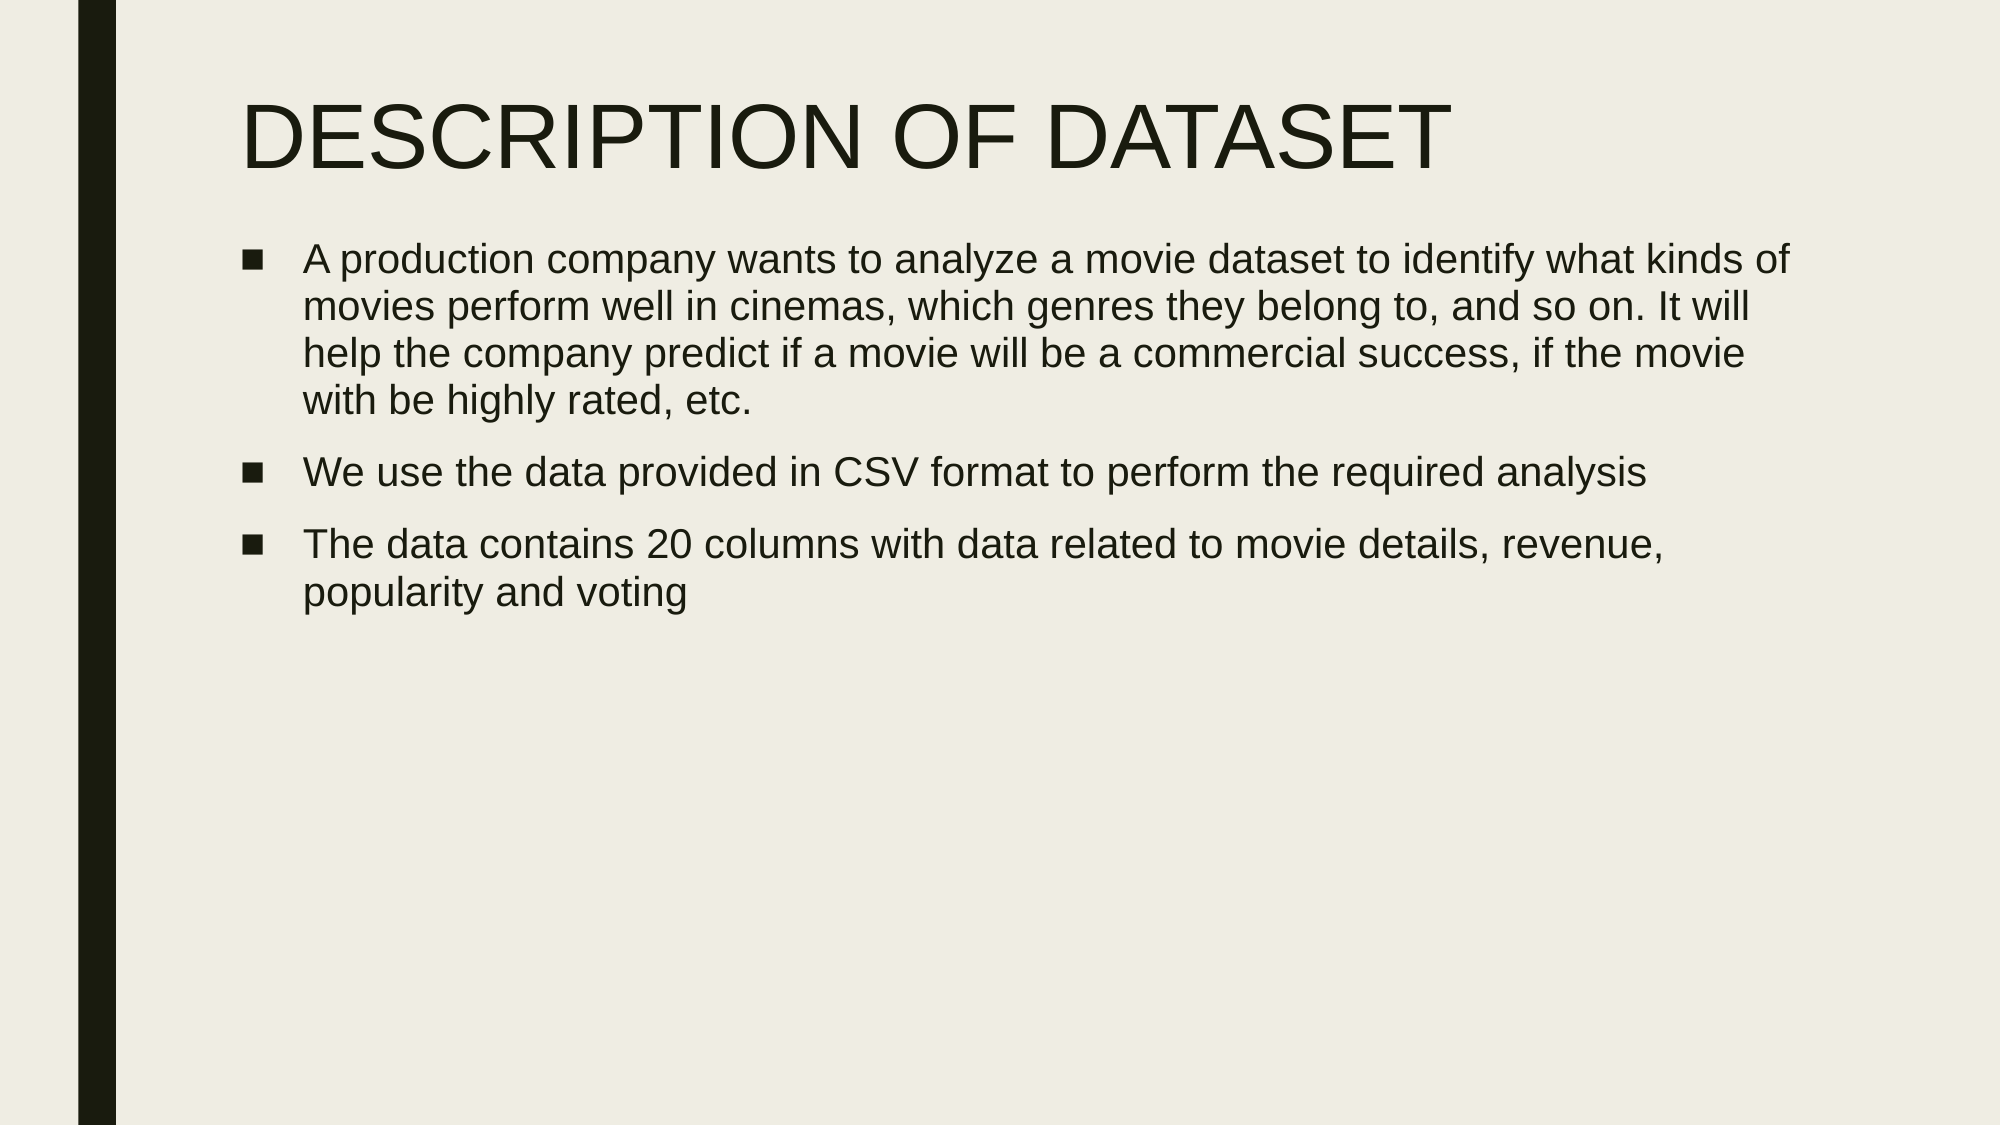

# DESCRIPTION OF DATASET
A production company wants to analyze a movie dataset to identify what kinds of movies perform well in cinemas, which genres they belong to, and so on. It will help the company predict if a movie will be a commercial success, if the movie with be highly rated, etc.
We use the data provided in CSV format to perform the required analysis
The data contains 20 columns with data related to movie details, revenue, popularity and voting